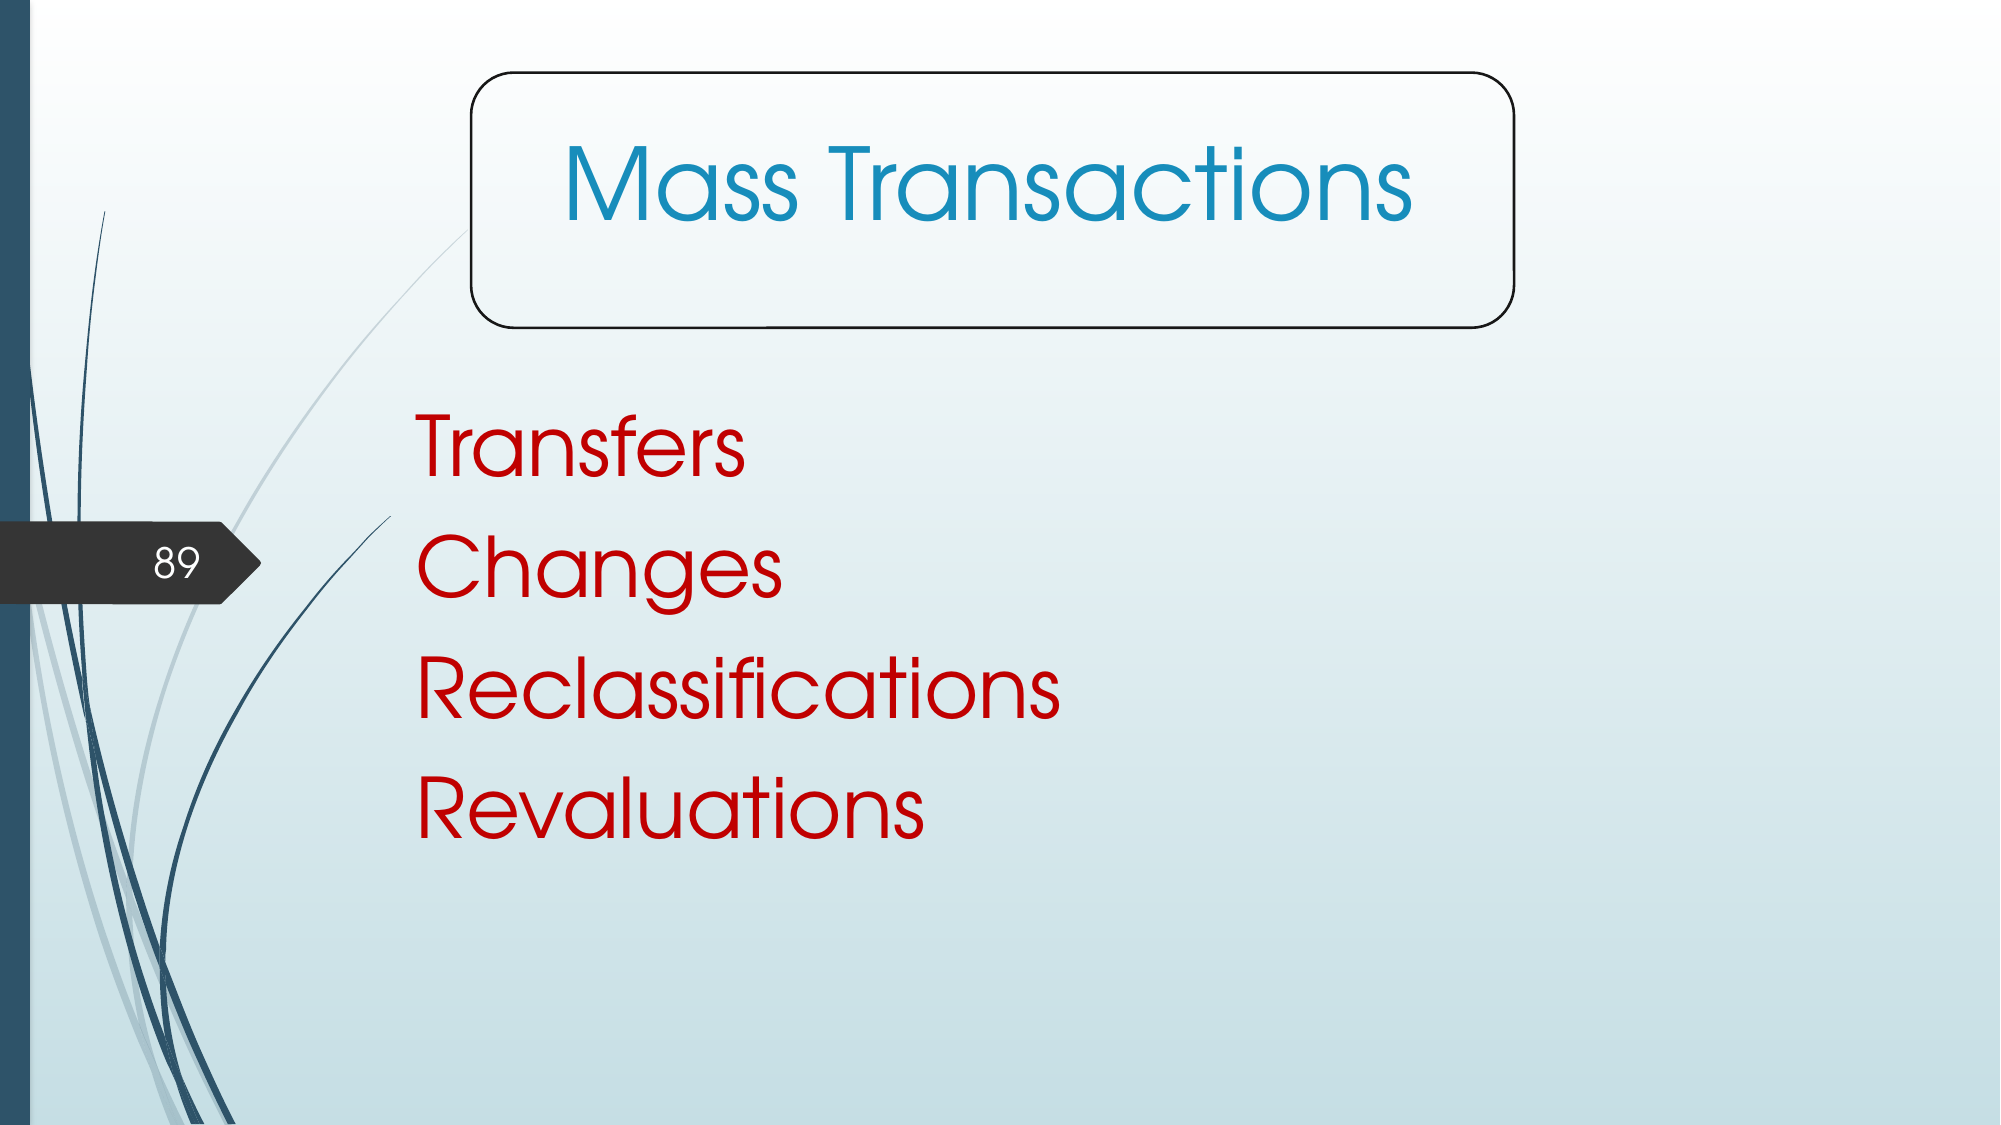

# Mass Transactions

Transfers
Changes
Reclassifications
Revaluations
89